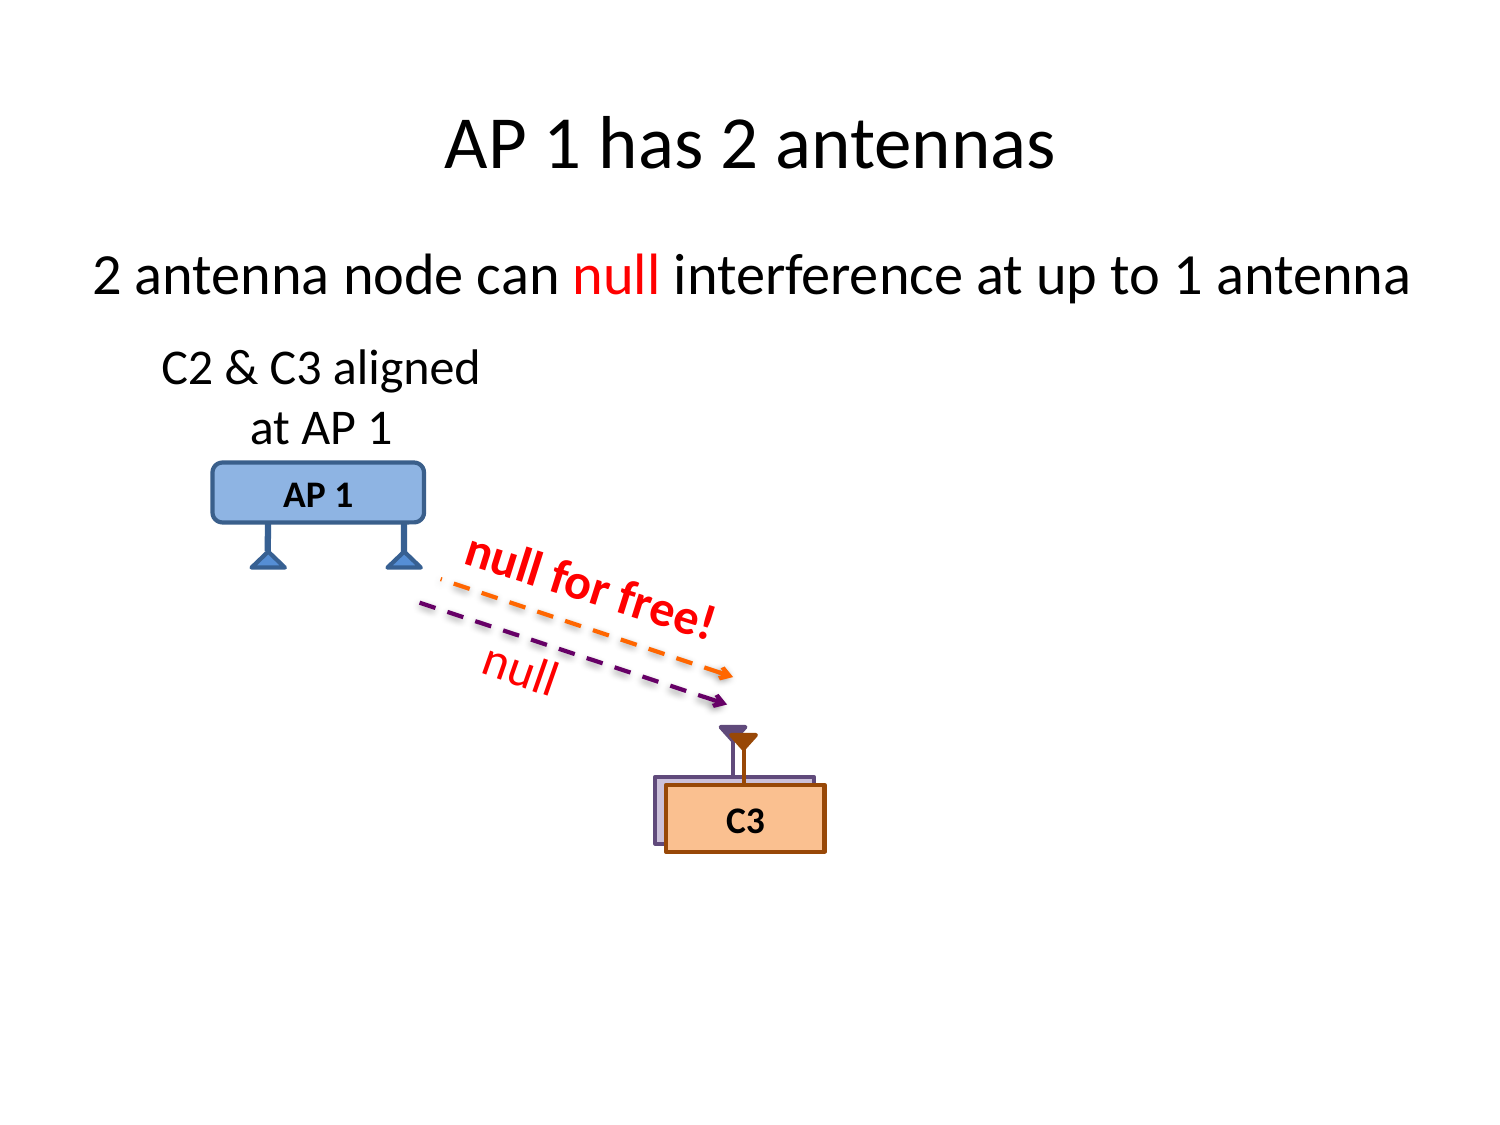

# AP 1 has 2 antennas
2 antenna node can null interference at up to 1 antenna
C2 & C3 aligned
at AP 1

AP 1

null for free!

null

C2
C3